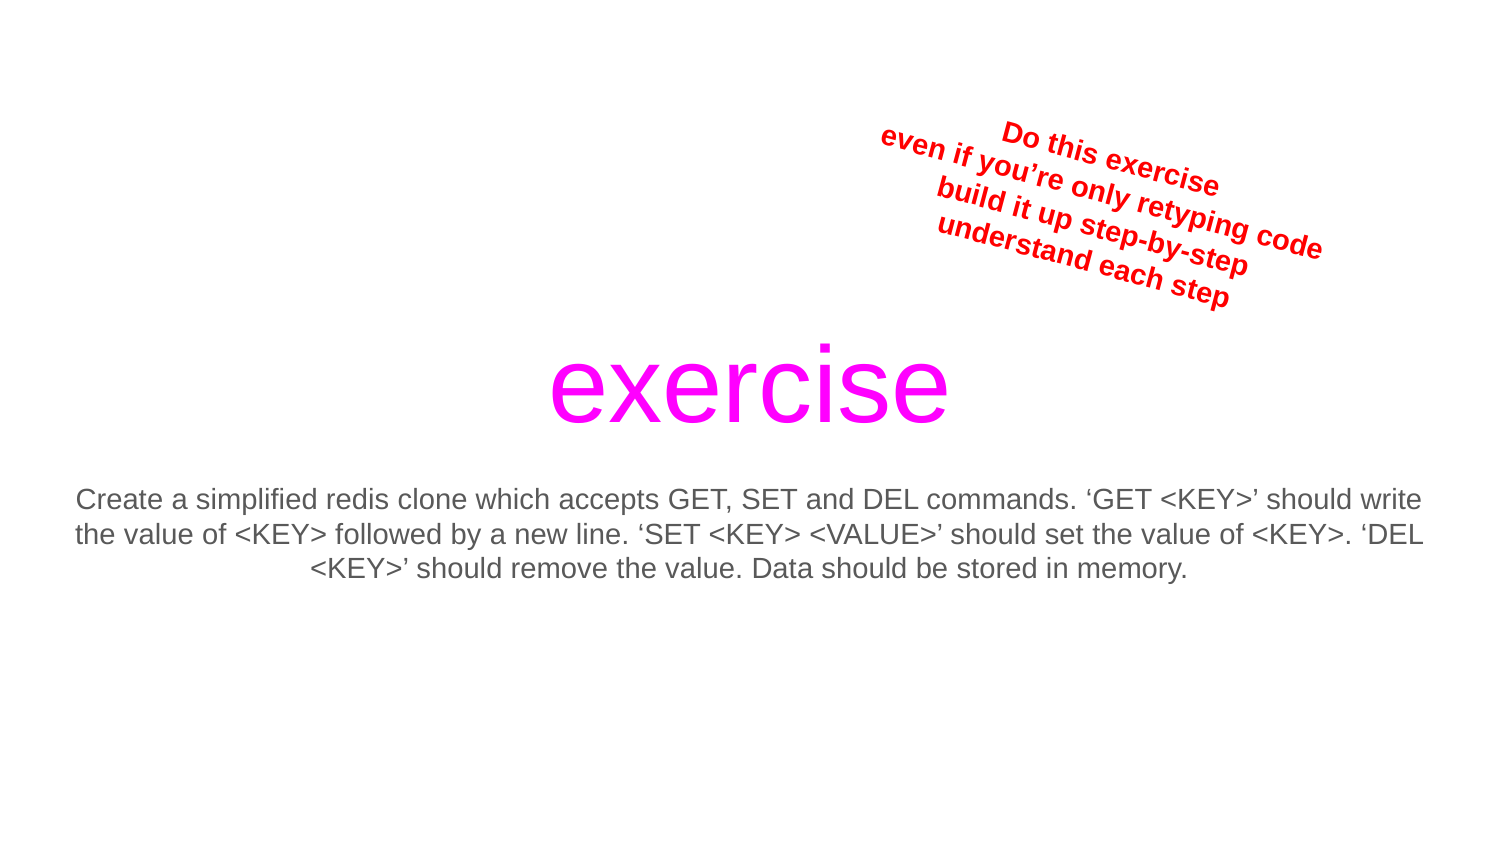

# exercise
Do this exercise
even if you’re only retyping code
build it up step-by-step
understand each step
Create a simplified redis clone which accepts GET, SET and DEL commands. ‘GET <KEY>’ should write the value of <KEY> followed by a new line. ‘SET <KEY> <VALUE>’ should set the value of <KEY>. ‘DEL <KEY>’ should remove the value. Data should be stored in memory.